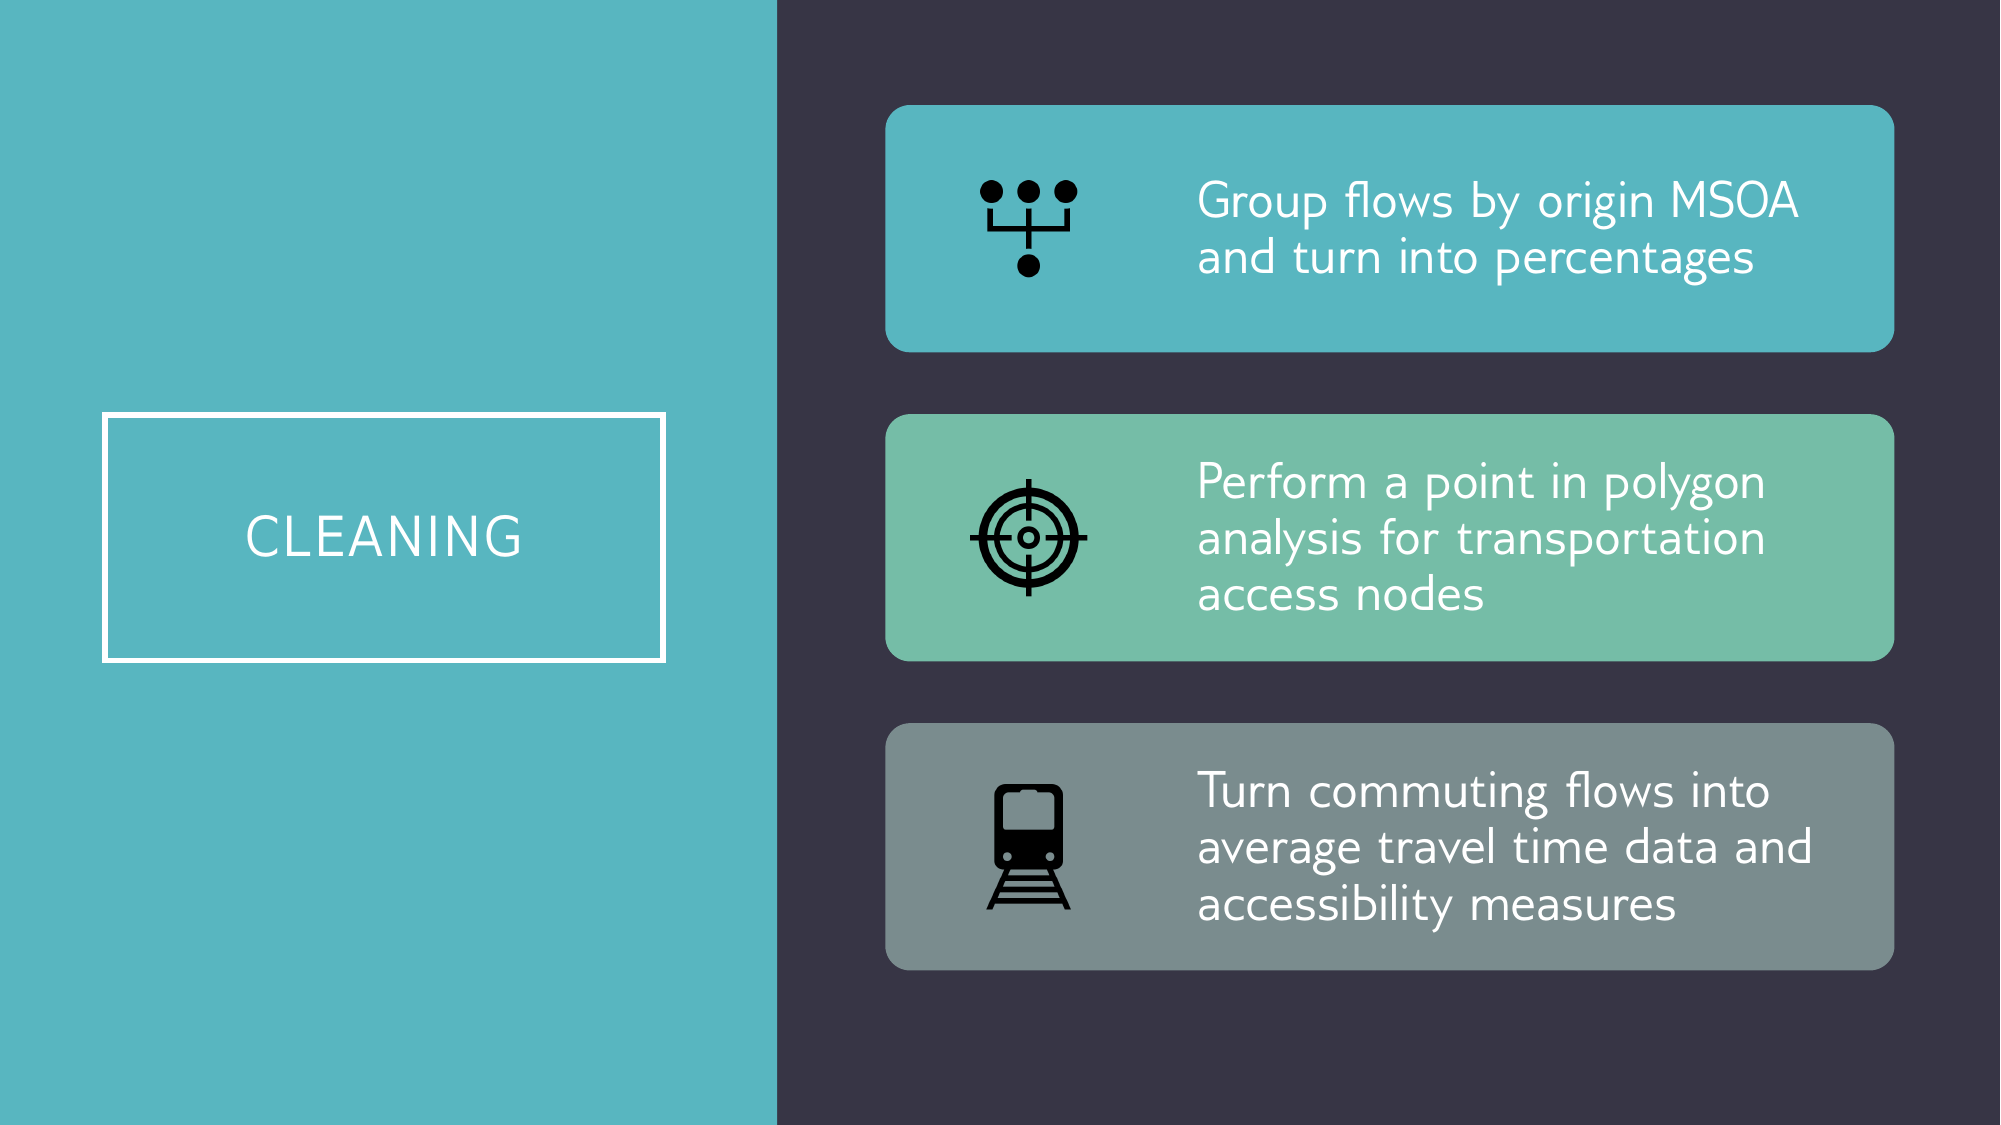

Group flows by origin MSOA and turn into percentages
Perform a point in polygon analysis for transportation access nodes
Turn commuting flows into average travel time data and accessibility measures
# Cleaning